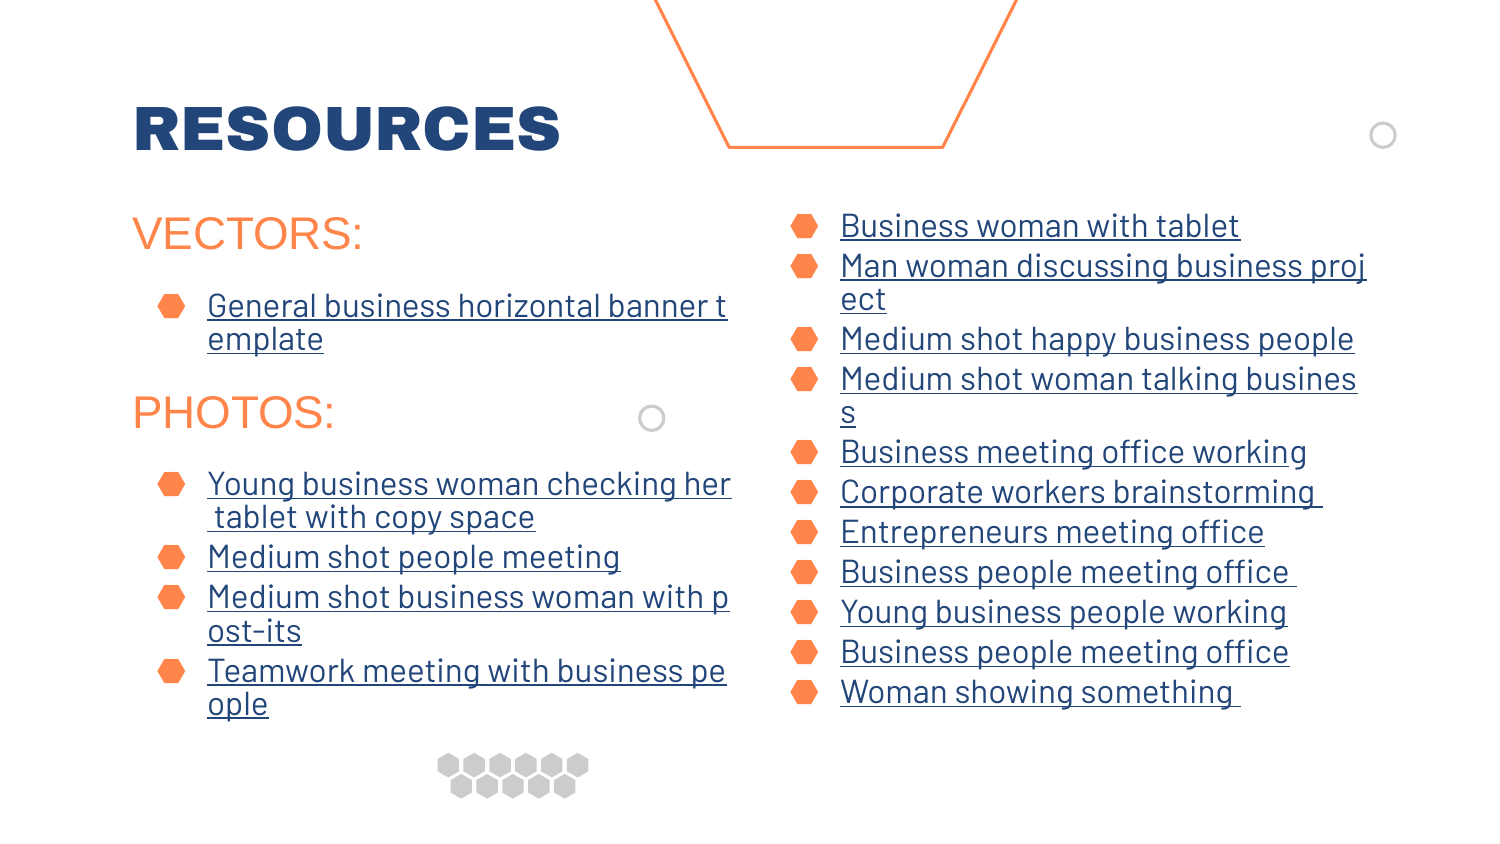

# RESOURCES
VECTORS:
General business horizontal banner template
PHOTOS:
Young business woman checking her tablet with copy space
Medium shot people meeting
Medium shot business woman with post-its
Teamwork meeting with business people
Business woman with tablet
Man woman discussing business project
Medium shot happy business people
Medium shot woman talking business
Business meeting office working
Corporate workers brainstorming
Entrepreneurs meeting office
Business people meeting office
Young business people working
Business people meeting office
Woman showing something